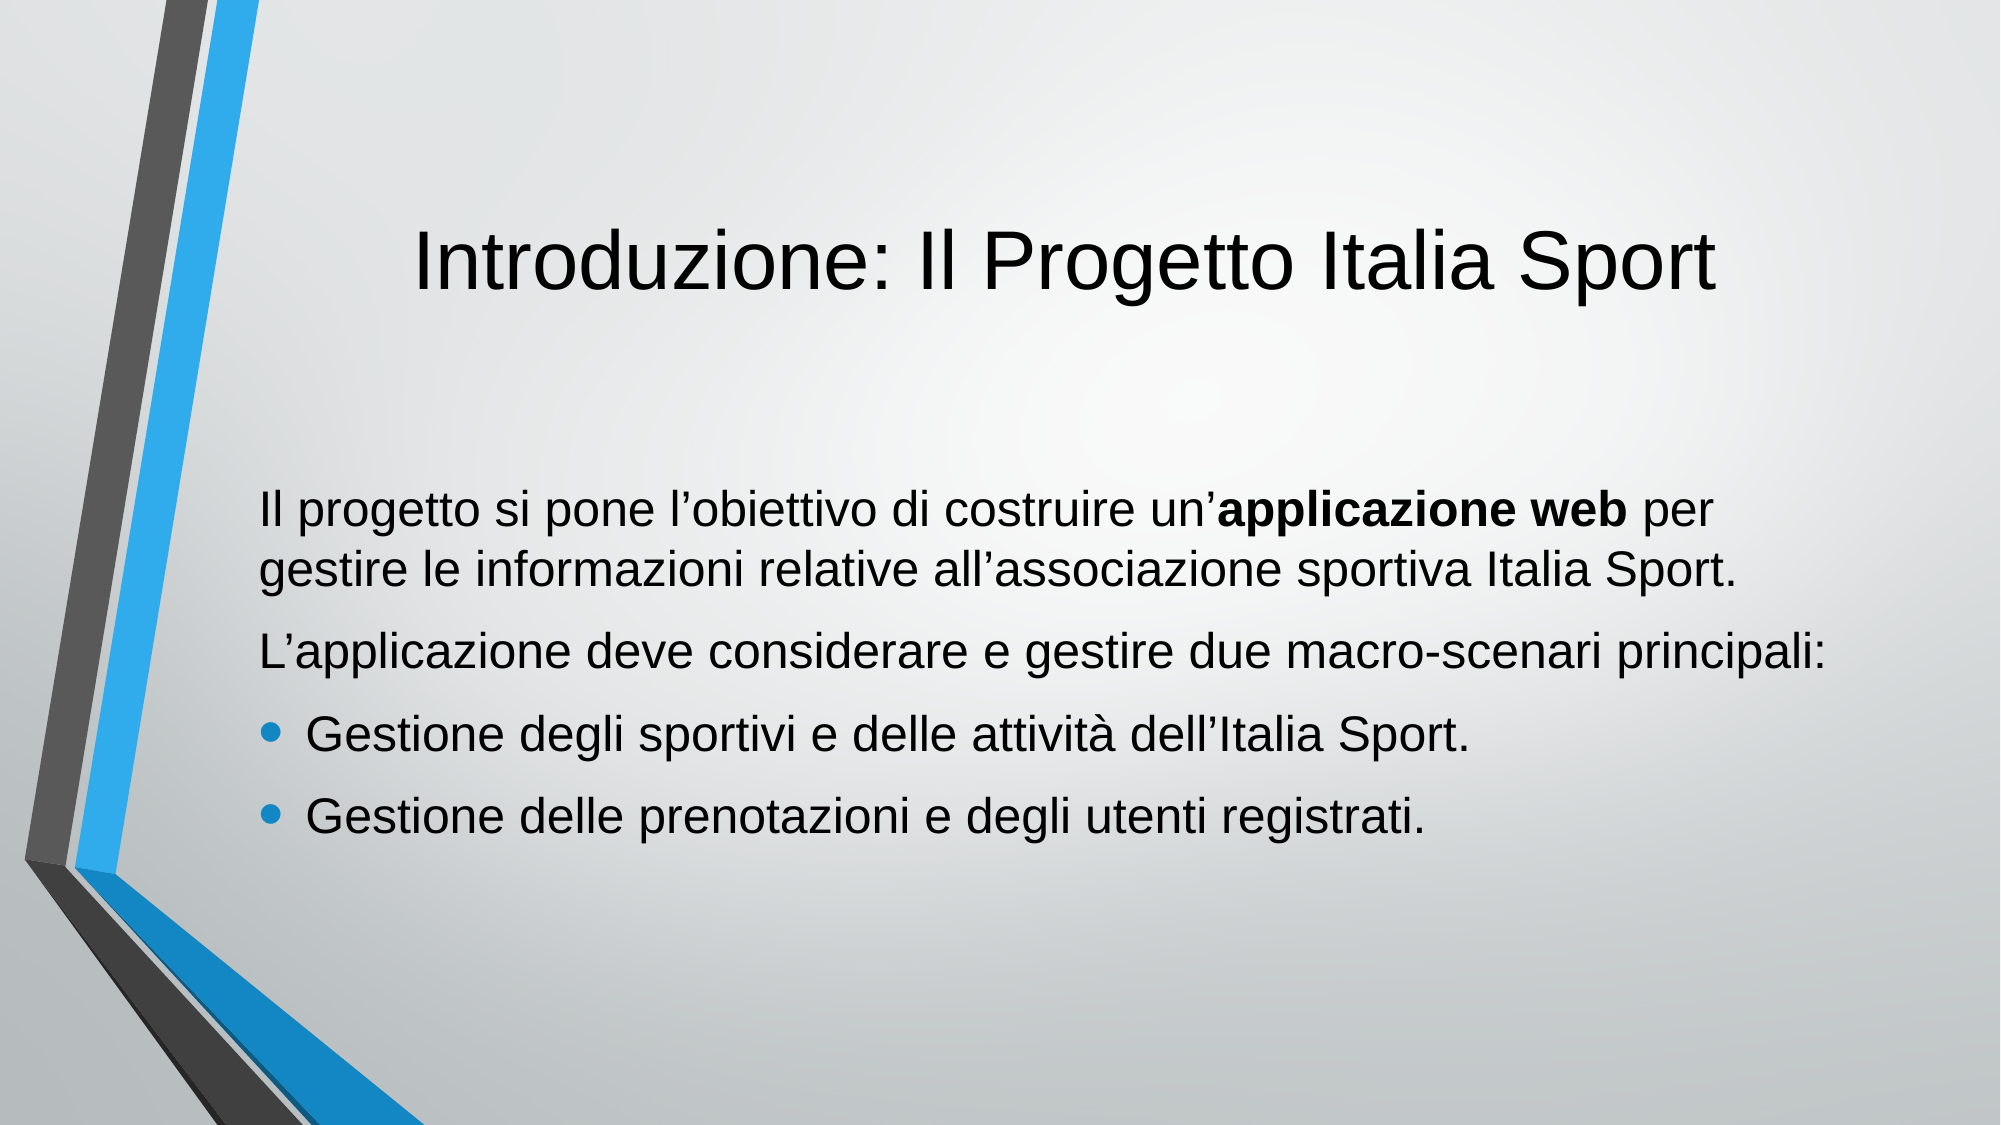

# Introduzione: Il Progetto Italia Sport
Il progetto si pone l’obiettivo di costruire un’applicazione web per gestire le informazioni relative all’associazione sportiva Italia Sport.
L’applicazione deve considerare e gestire due macro-scenari principali:
Gestione degli sportivi e delle attività dell’Italia Sport.
Gestione delle prenotazioni e degli utenti registrati.